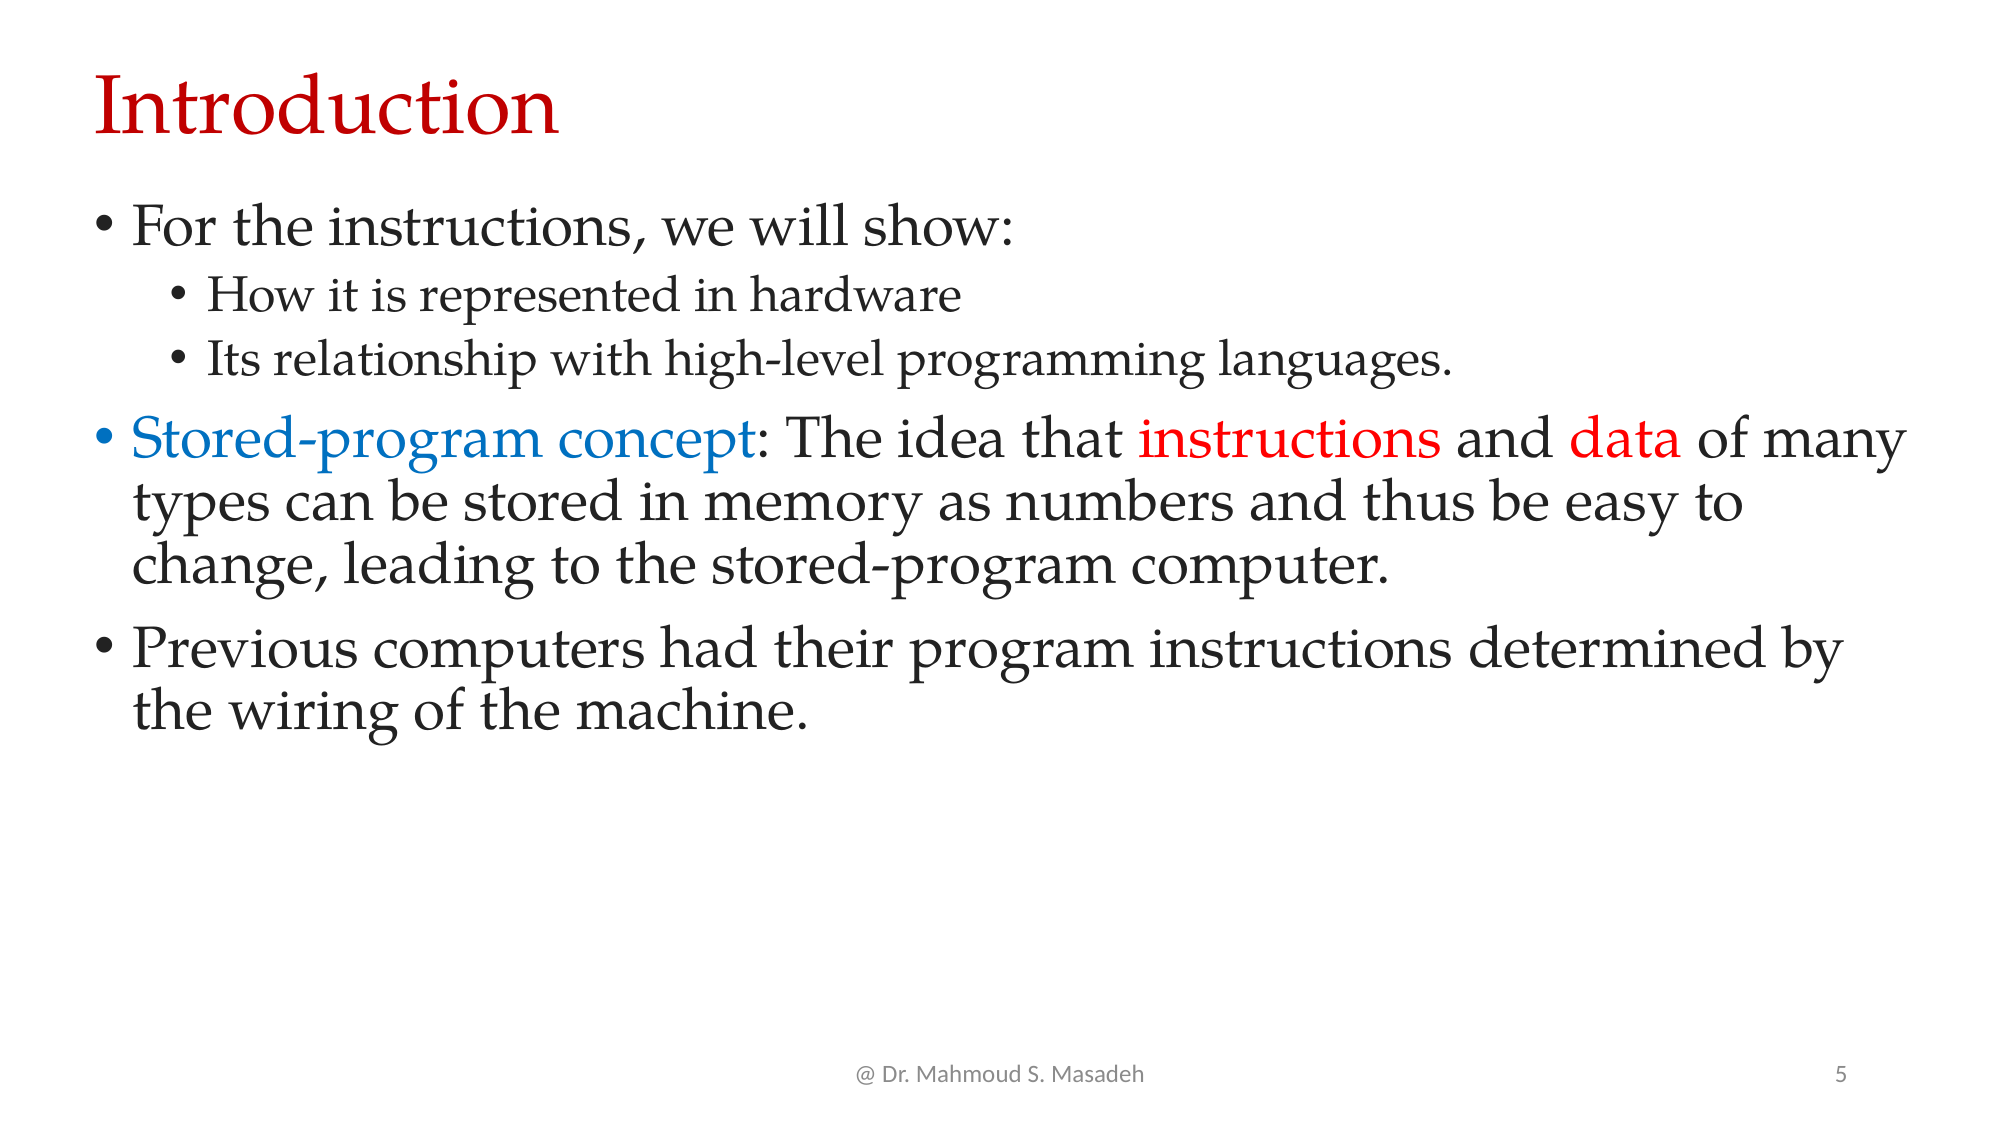

# Introduction
For the instructions, we will show:
How it is represented in hardware
Its relationship with high-level programming languages.
Stored-program concept: The idea that instructions and data of many types can be stored in memory as numbers and thus be easy to change, leading to the stored-program computer.
Previous computers had their program instructions determined by the wiring of the machine.
@ Dr. Mahmoud S. Masadeh
5